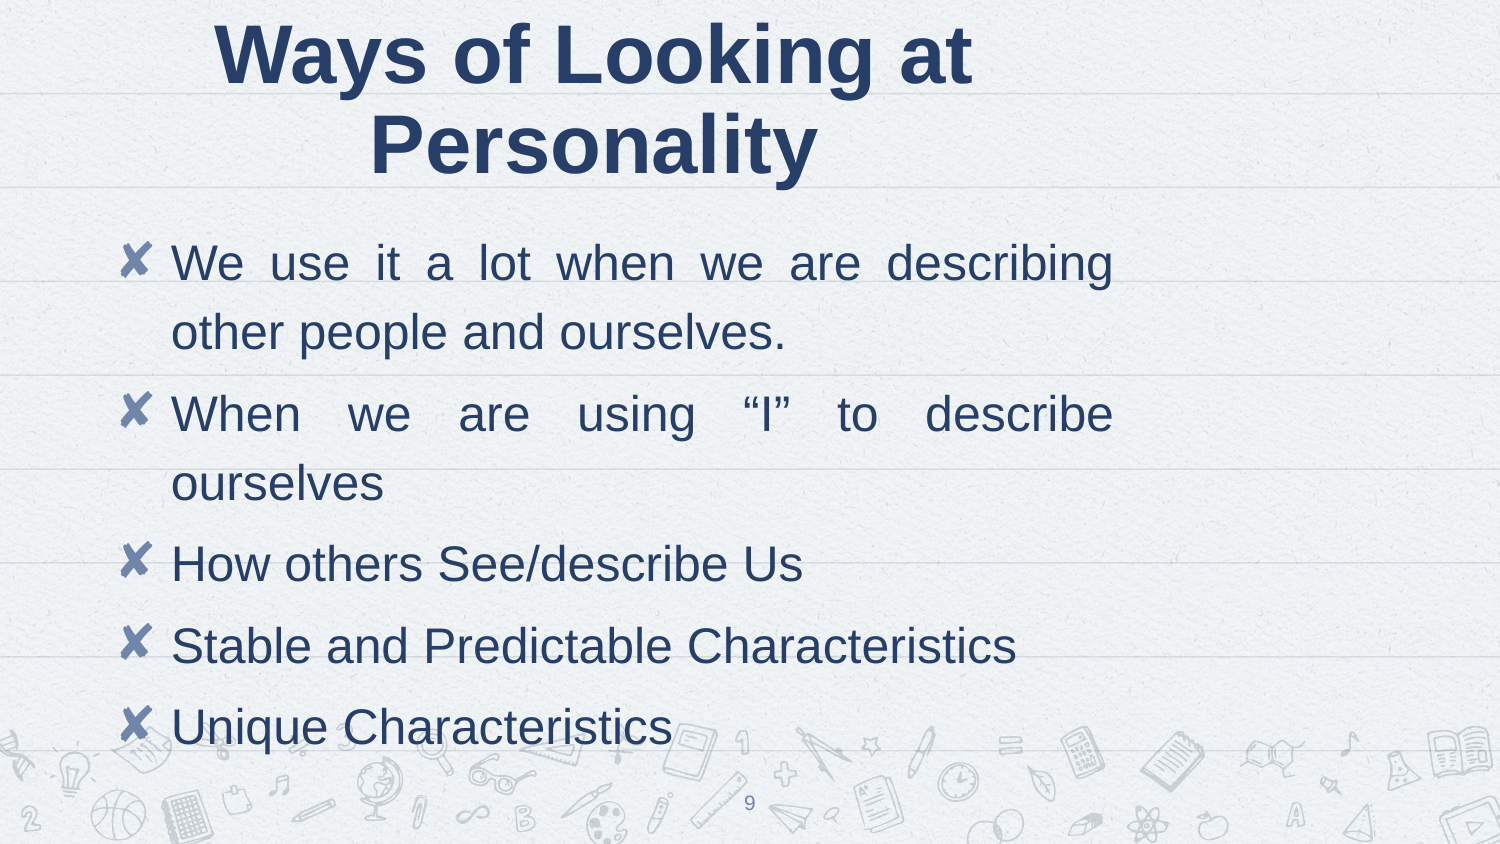

# Ways of Looking at Personality
We use it a lot when we are describing other people and ourselves.
When we are using “I” to describe ourselves
How others See/describe Us
Stable and Predictable Characteristics
Unique Characteristics

9